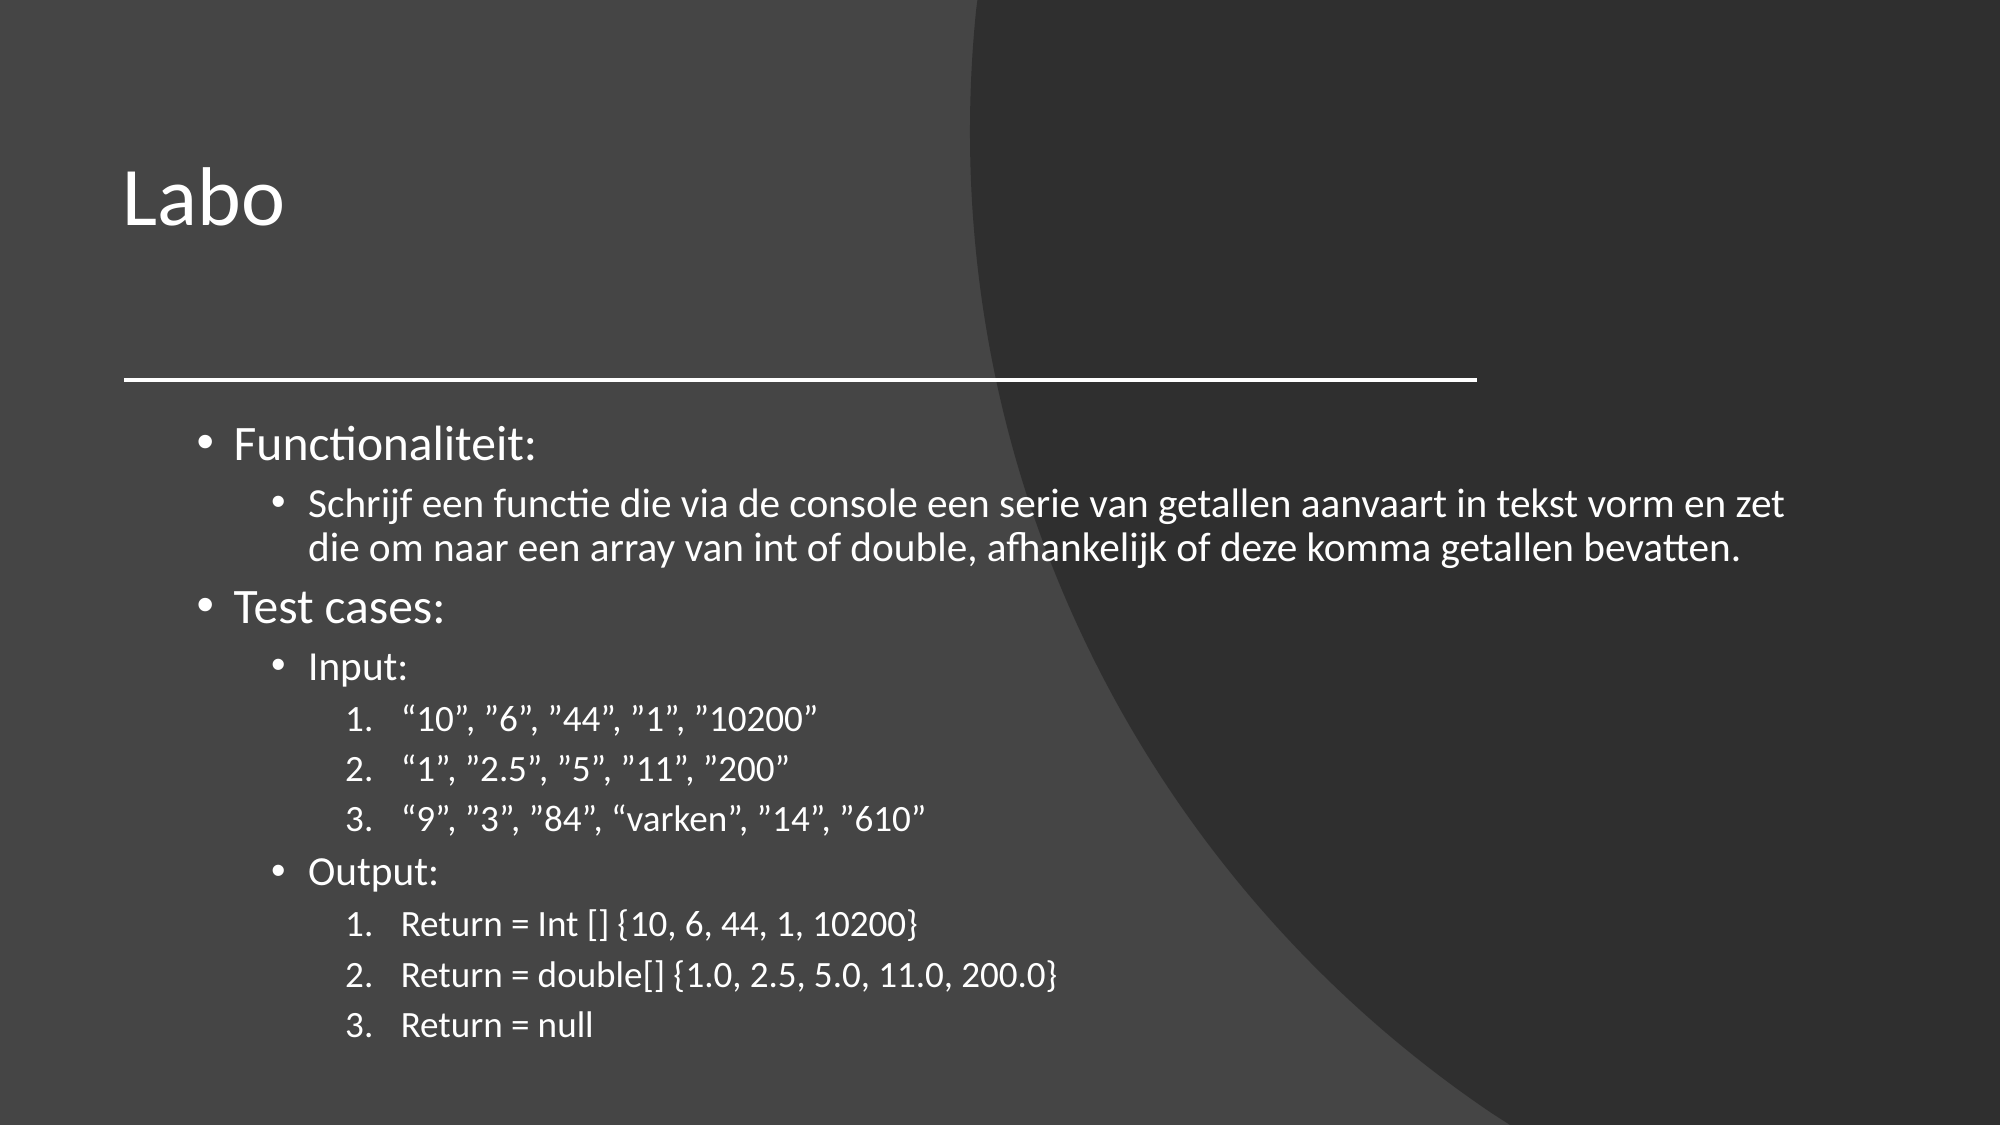

# Labo
Functionaliteit:
Schrijf een functie die via de console een serie van getallen aanvaart in tekst vorm en zet die om naar een array van int of double, afhankelijk of deze komma getallen bevatten.
Test cases:
Input:
“10”, ”6”, ”44”, ”1”, ”10200”
“1”, ”2.5”, ”5”, ”11”, ”200”
“9”, ”3”, ”84”, “varken”, ”14”, ”610”
Output:
Return = Int [] {10, 6, 44, 1, 10200}
Return = double[] {1.0, 2.5, 5.0, 11.0, 200.0}
Return = null